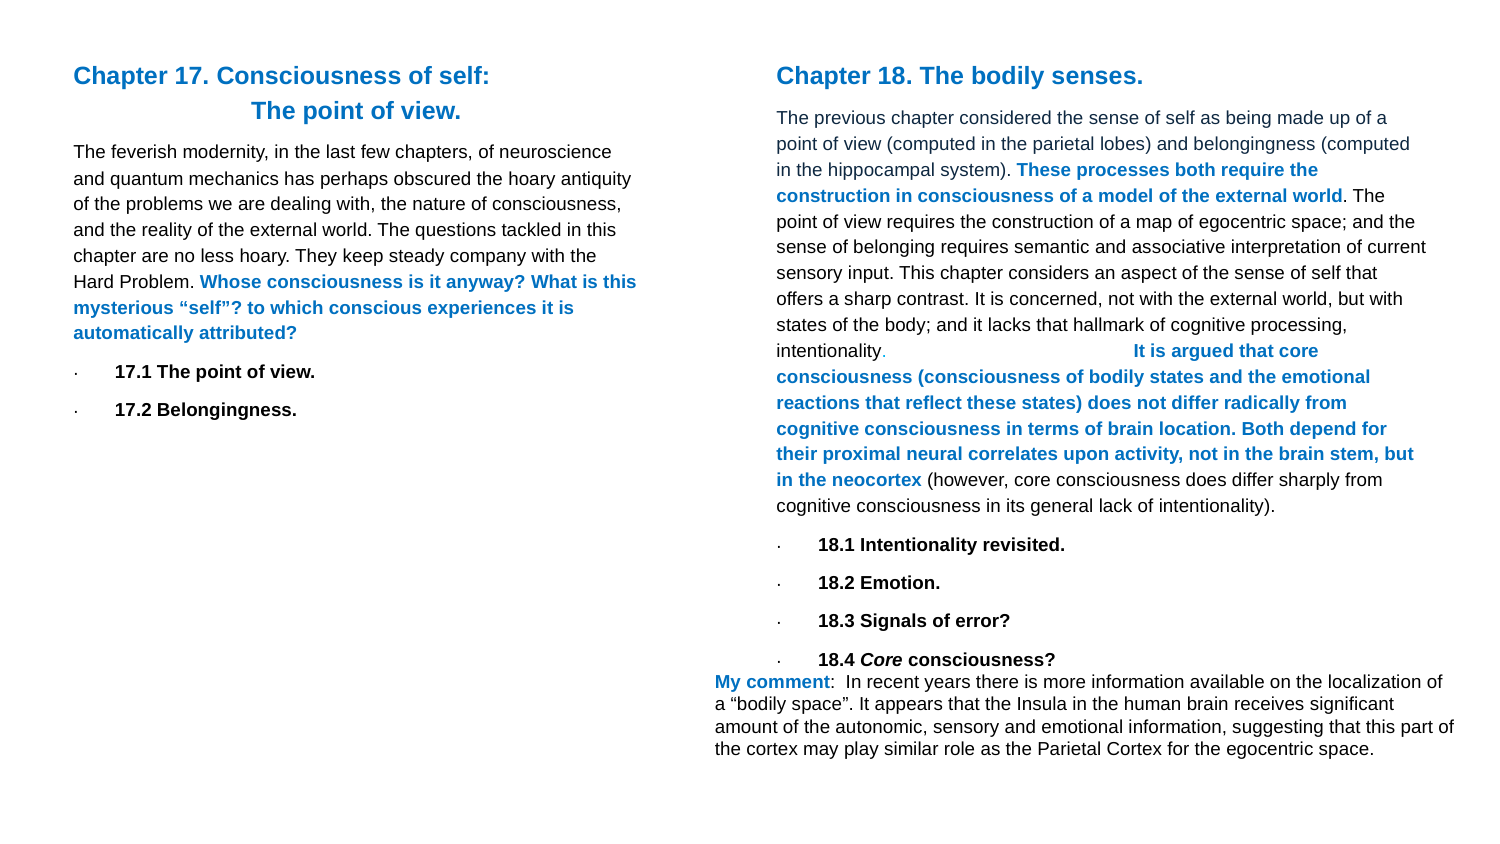

Chapter 17. Consciousness of self:                         	    The point of view.
The feverish modernity, in the last few chapters, of neuroscience and quantum mechanics has perhaps obscured the hoary antiquity of the problems we are dealing with, the nature of consciousness, and the reality of the external world. The questions tackled in this chapter are no less hoary. They keep steady company with the Hard Problem. Whose consciousness is it anyway? What is this mysterious “self”? to which conscious experiences it is automatically attributed?
17.1 The point of view.
17.2 Belongingness.
Chapter 18. The bodily senses.
The previous chapter considered the sense of self as being made up of a point of view (computed in the parietal lobes) and belongingness (computed in the hippocampal system). These processes both require the construction in consciousness of a model of the external world. The point of view requires the construction of a map of egocentric space; and the sense of belonging requires semantic and associative interpretation of current sensory input. This chapter considers an aspect of the sense of self that offers a sharp contrast. It is concerned, not with the external world, but with states of the body; and it lacks that hallmark of cognitive processing, intentionality.                                               It is argued that core consciousness (consciousness of bodily states and the emotional reactions that reflect these states) does not differ radically from cognitive consciousness in terms of brain location. Both depend for their proximal neural correlates upon activity, not in the brain stem, but in the neocortex (however, core consciousness does differ sharply from cognitive consciousness in its general lack of intentionality).
18.1 Intentionality revisited.
18.2 Emotion.
18.3 Signals of error?
18.4 Core consciousness?
My comment:  In recent years there is more information available on the localization of a “bodily space”. It appears that the Insula in the human brain receives significant amount of the autonomic, sensory and emotional information, suggesting that this part of the cortex may play similar role as the Parietal Cortex for the egocentric space.